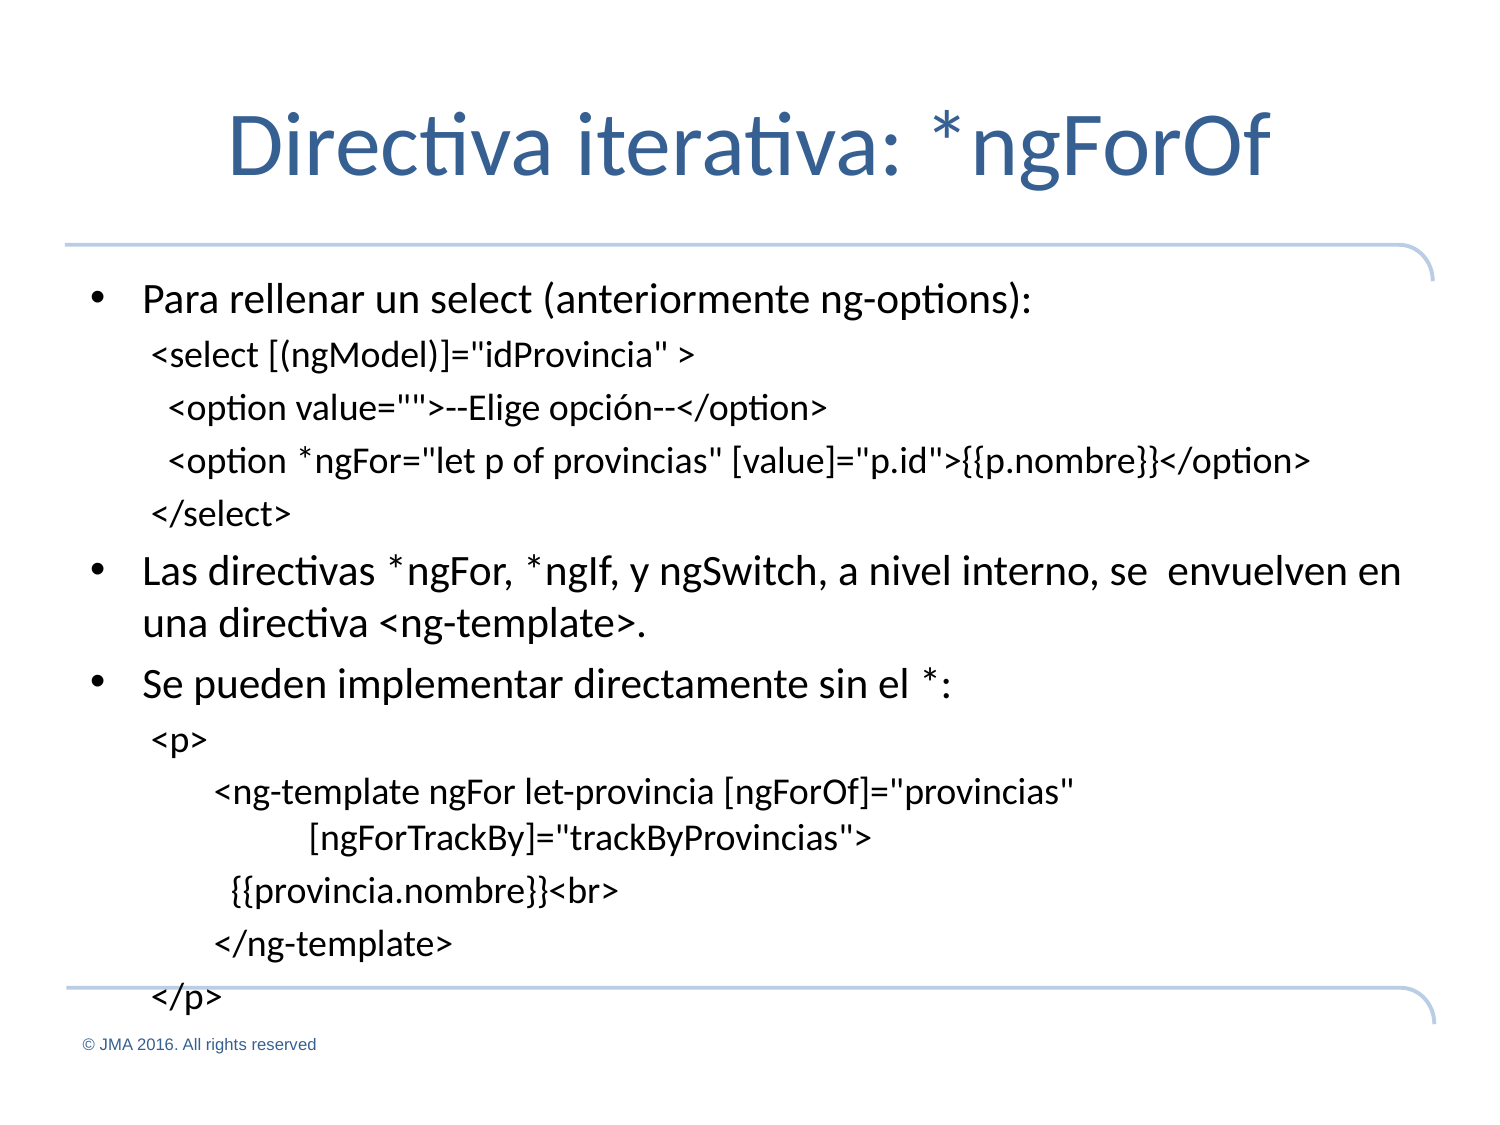

# Directiva iterativa: *ngForOf
Para rellenar un select (anteriormente ng-options):
<select [(ngModel)]="idProvincia" >
  <option value="">--Elige opción--</option>
  <option *ngFor="let p of provincias" [value]="p.id">{{p.nombre}}</option>
</select>
Las directivas *ngFor, *ngIf, y ngSwitch, a nivel interno, se  envuelven en una directiva <ng-template>.
Se pueden implementar directamente sin el *:
<p>
<ng-template ngFor let-provincia [ngForOf]="provincias" [ngForTrackBy]="trackByProvincias">
  {{provincia.nombre}}<br>
</ng-template>
</p>